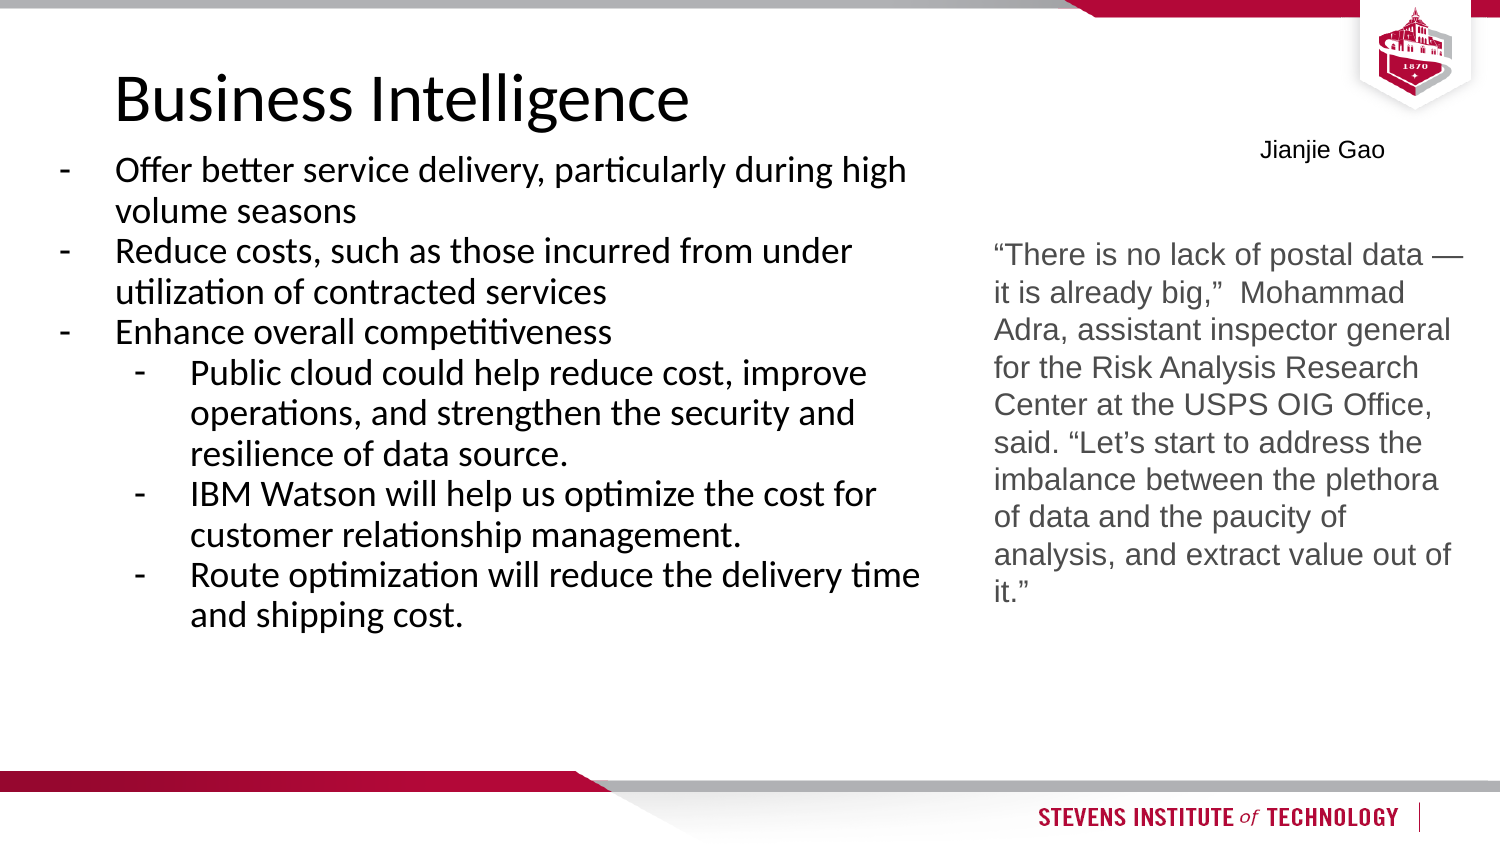

# Business Intelligence
Jianjie Gao

Offer better service delivery, particularly during high volume seasons
Reduce costs, such as those incurred from under utilization of contracted services
Enhance overall competitiveness
Public cloud could help reduce cost, improve operations, and strengthen the security and resilience of data source.
IBM Watson will help us optimize the cost for customer relationship management.
Route optimization will reduce the delivery time and shipping cost.

“There is no lack of postal data — it is already big,”  Mohammad Adra, assistant inspector general for the Risk Analysis Research Center at the USPS OIG Office, said. “Let’s start to address the imbalance between the plethora of data and the paucity of analysis, and extract value out of it.”